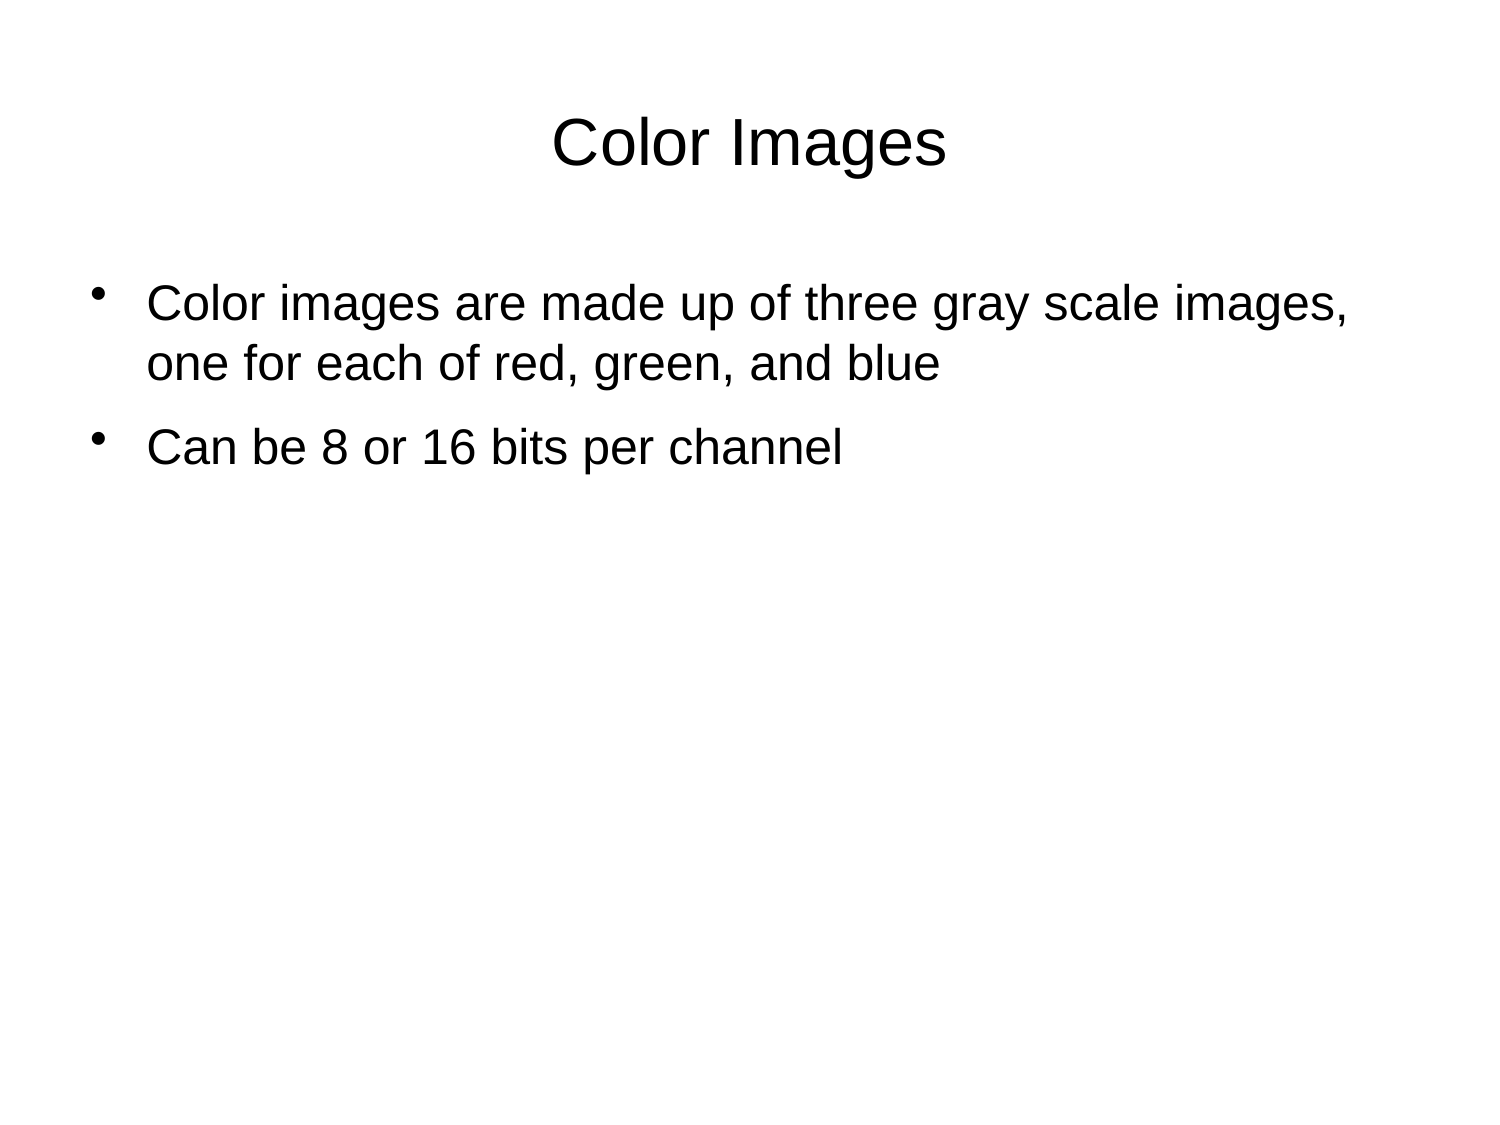

# Color Images
Color images are made up of three gray scale images, one for each of red, green, and blue
Can be 8 or 16 bits per channel